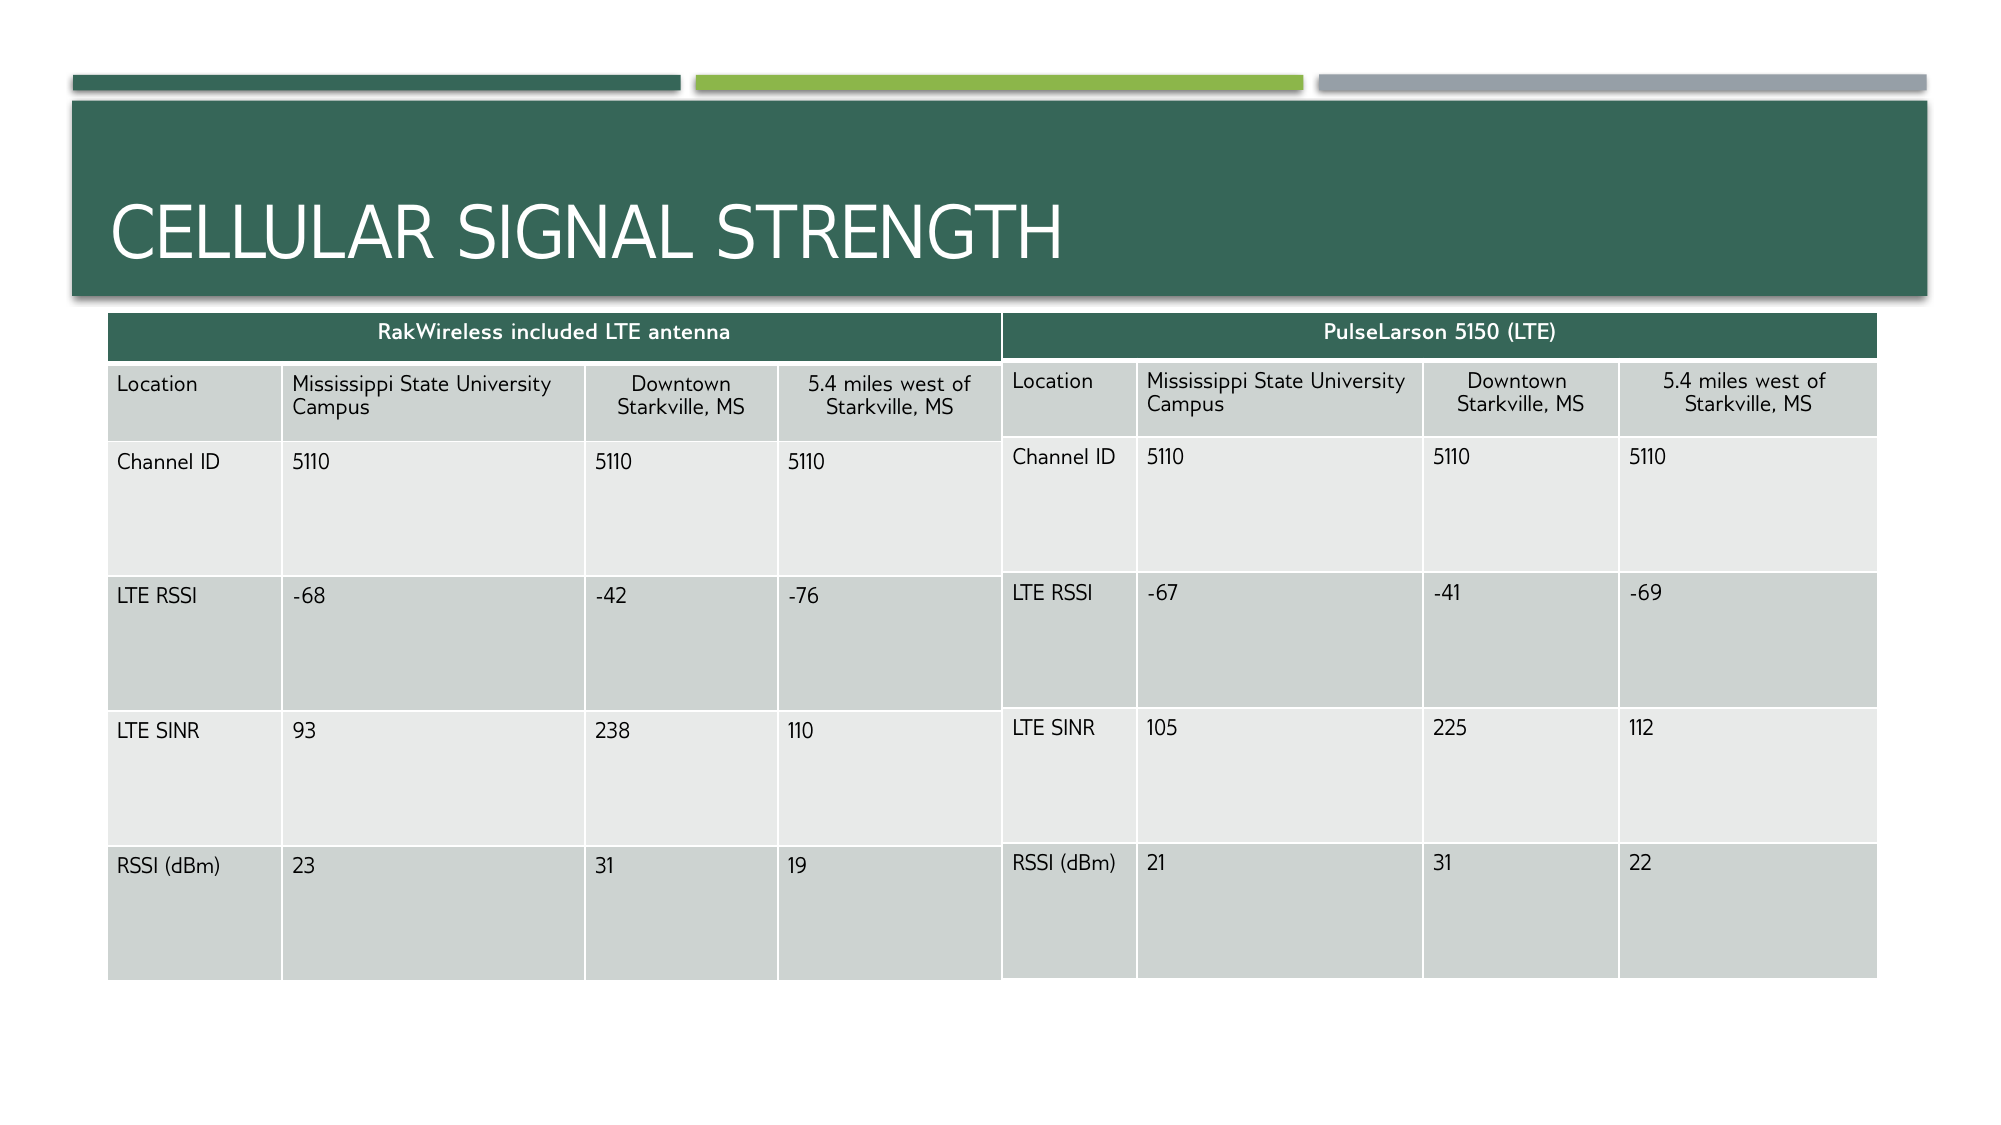

# Cellular Signal Strength
| PulseLarson 5150 (LTE) |  |  |  |
| --- | --- | --- | --- |
| Location | Mississippi State University Campus | Downtown Starkville, MS | 5.4 miles west of  Starkville, MS |
| Channel ID | 5110 | 5110 | 5110 |
| LTE RSSI | -67 | -41 | -69 |
| LTE SINR | 105 | 225 | 112 |
| RSSI (dBm) | 21 | 31 | 22 |
| RakWireless included LTE antenna |  |  |  |
| --- | --- | --- | --- |
| Location | Mississippi State University Campus | Downtown Starkville, MS | 5.4 miles west of Starkville, MS |
| Channel ID | 5110 | 5110 | 5110 |
| LTE RSSI | -68 | -42 | -76 |
| LTE SINR | 93 | 238 | 110 |
| RSSI (dBm) | 23 | 31 | 19 |